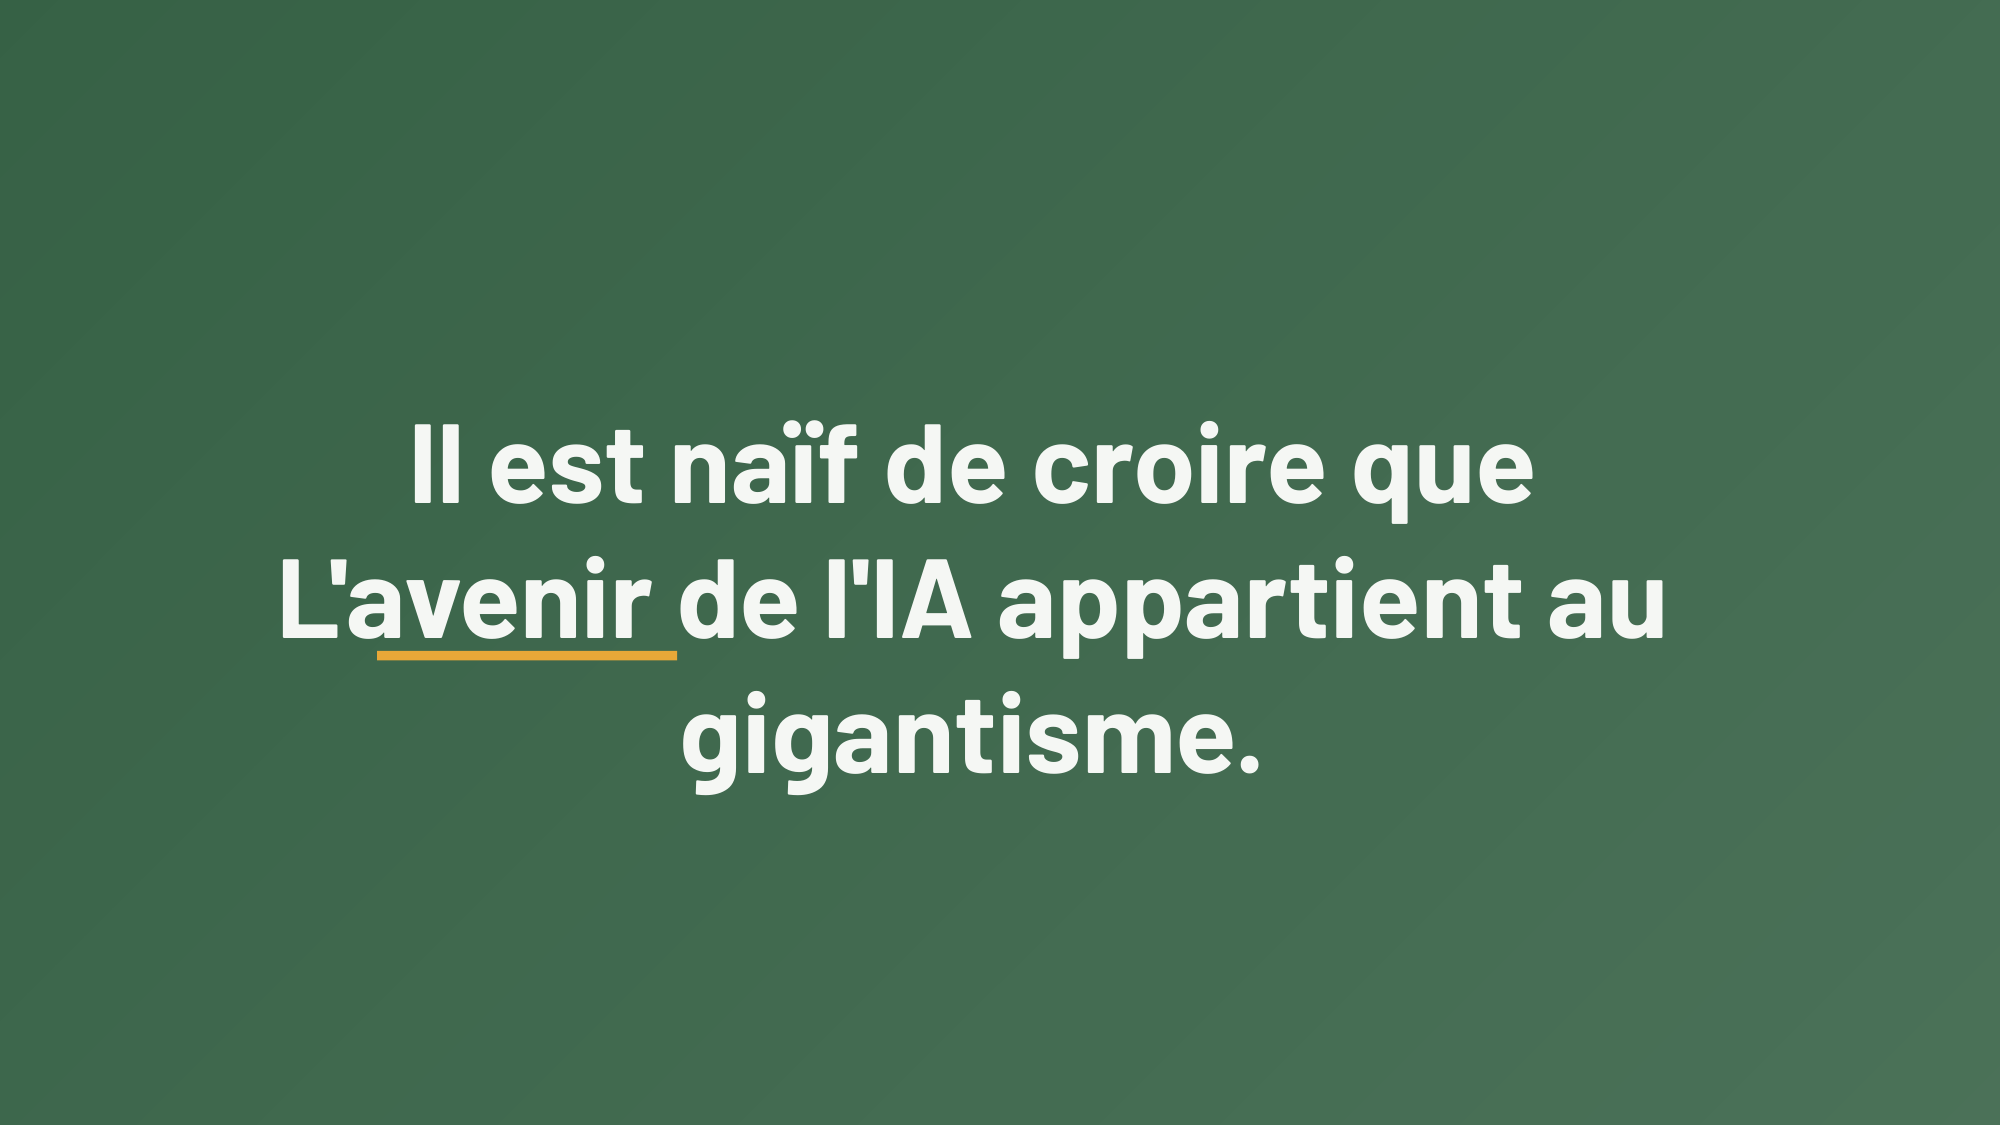

# Il est naïf de croire que L'avenir de l'IA appartient au gigantisme.